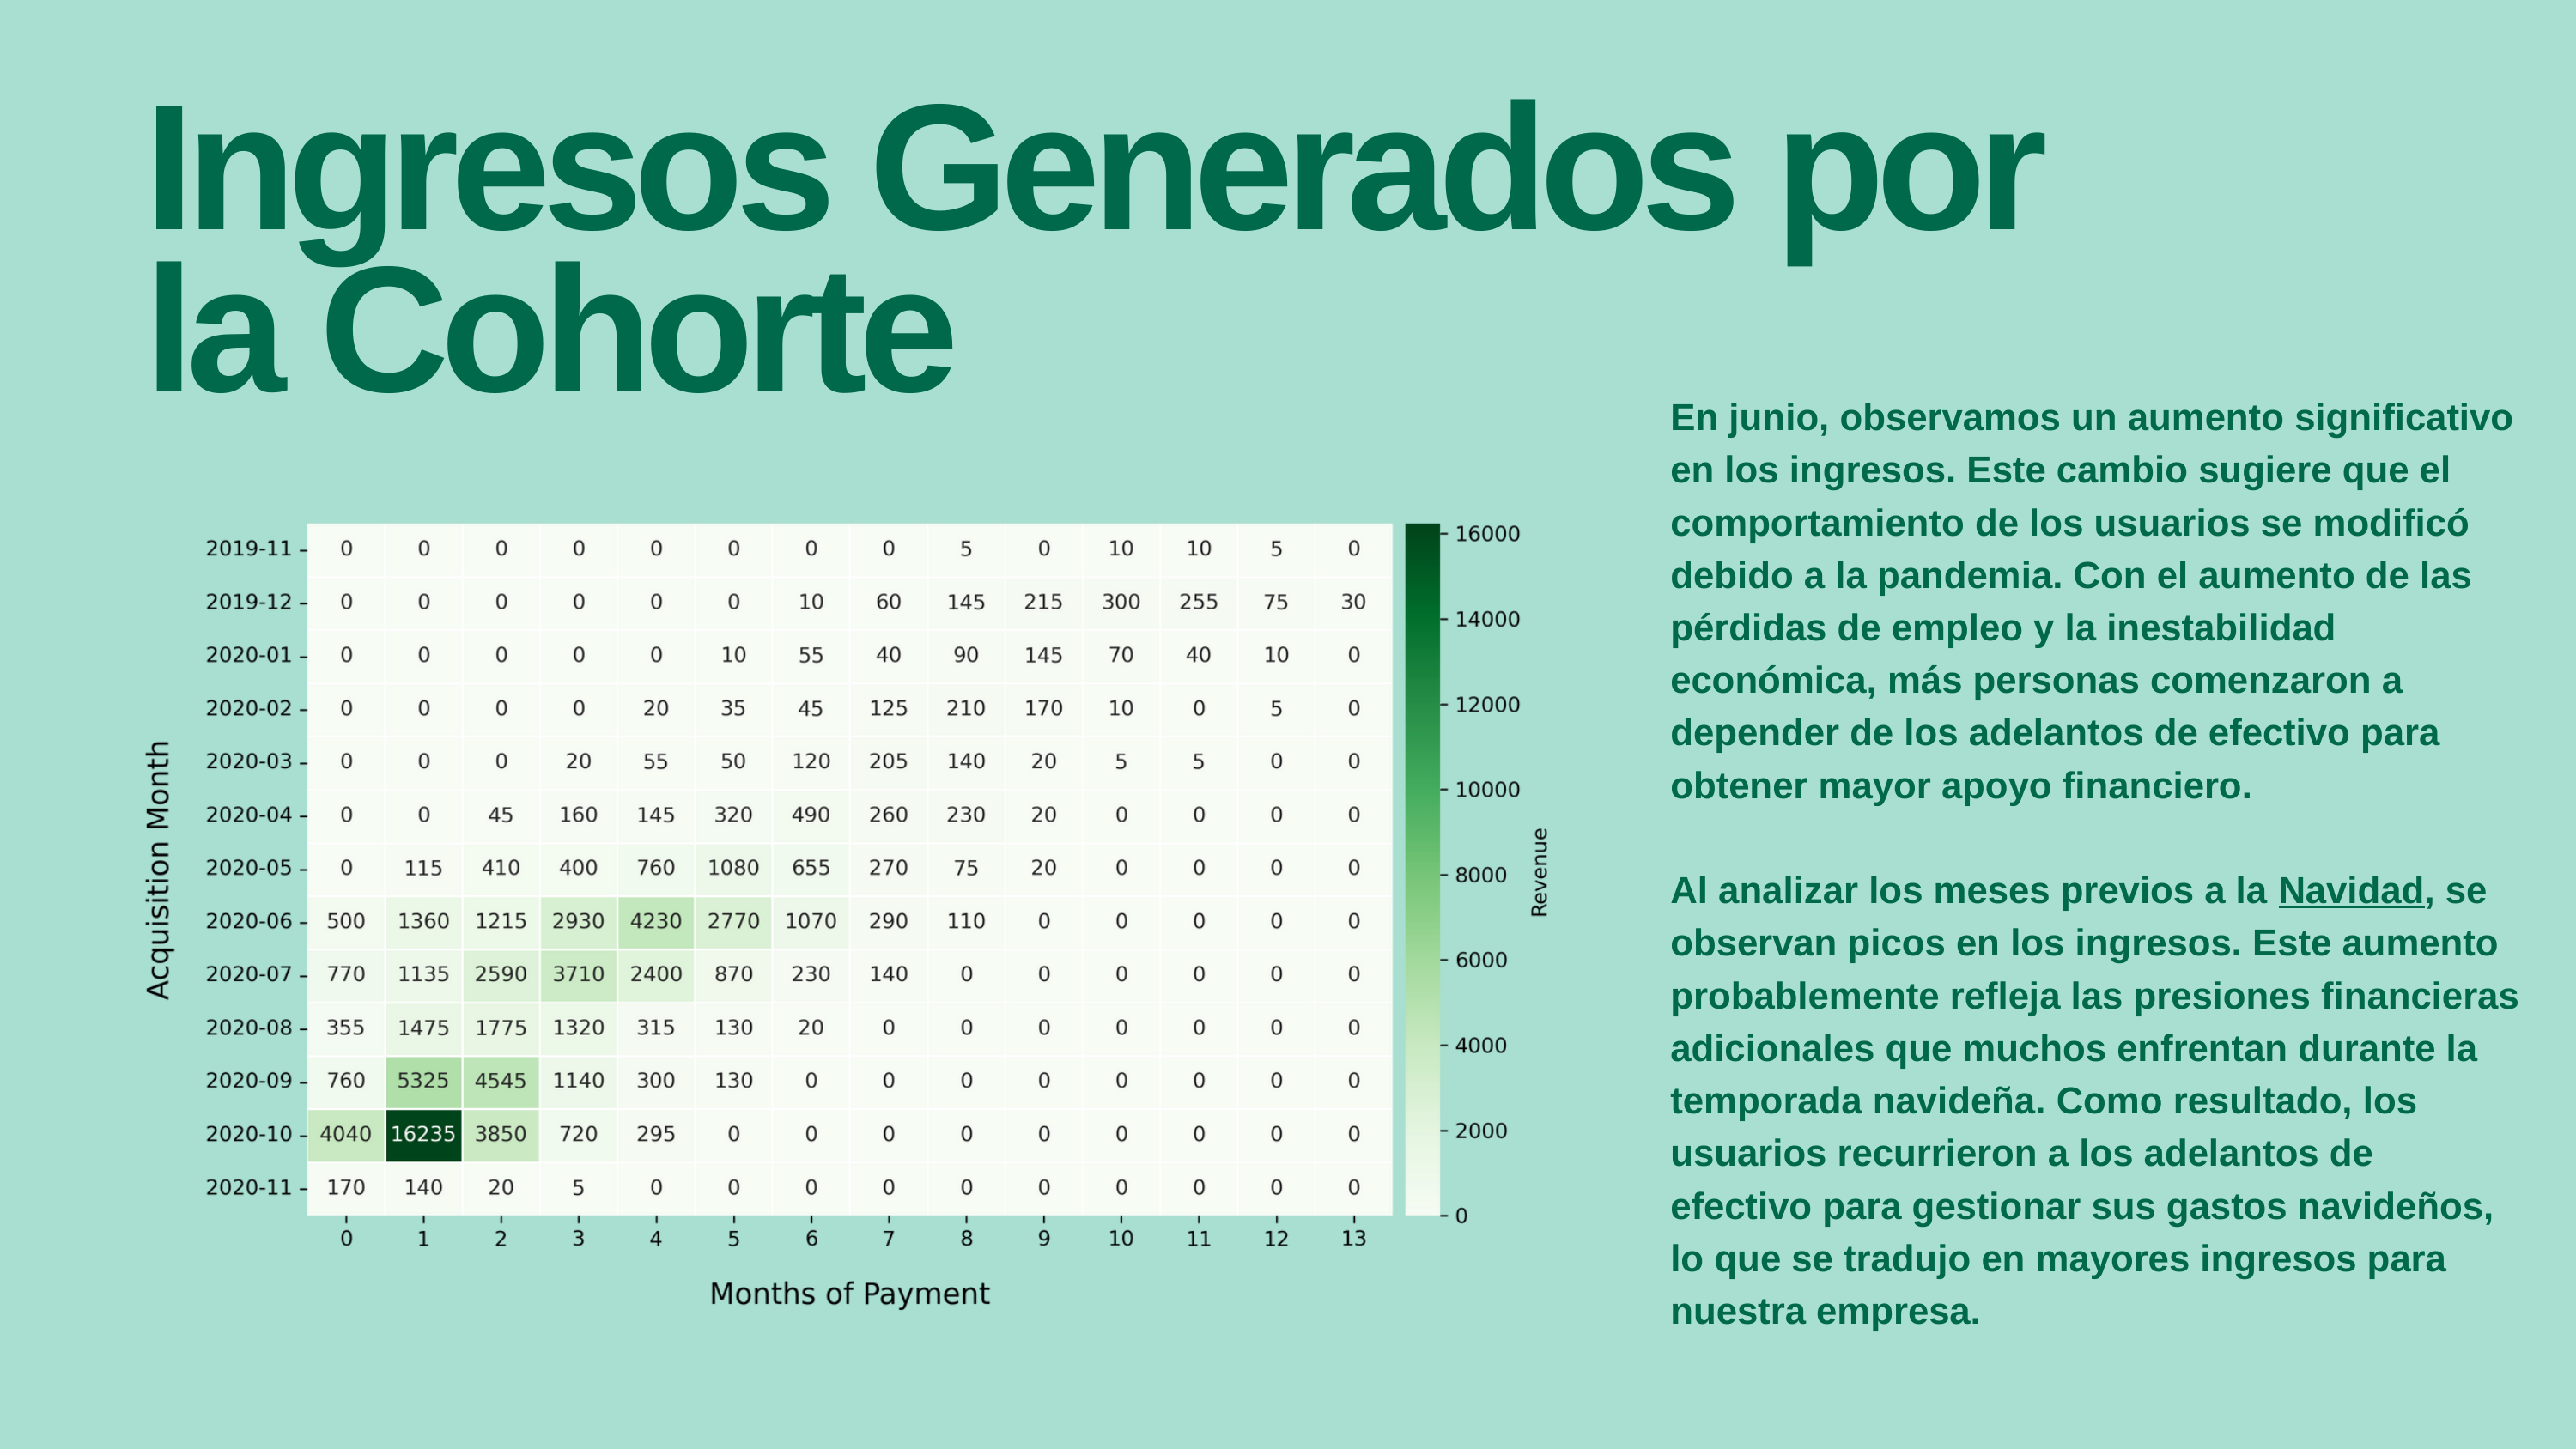

Ingresos Generados por la Cohorte
En junio, observamos un aumento significativo en los ingresos. Este cambio sugiere que el comportamiento de los usuarios se modificó debido a la pandemia. Con el aumento de las pérdidas de empleo y la inestabilidad económica, más personas comenzaron a depender de los adelantos de efectivo para obtener mayor apoyo financiero.

Al analizar los meses previos a la Navidad, se observan picos en los ingresos. Este aumento probablemente refleja las presiones financieras adicionales que muchos enfrentan durante la temporada navideña. Como resultado, los usuarios recurrieron a los adelantos de efectivo para gestionar sus gastos navideños, lo que se tradujo en mayores ingresos para nuestra empresa.